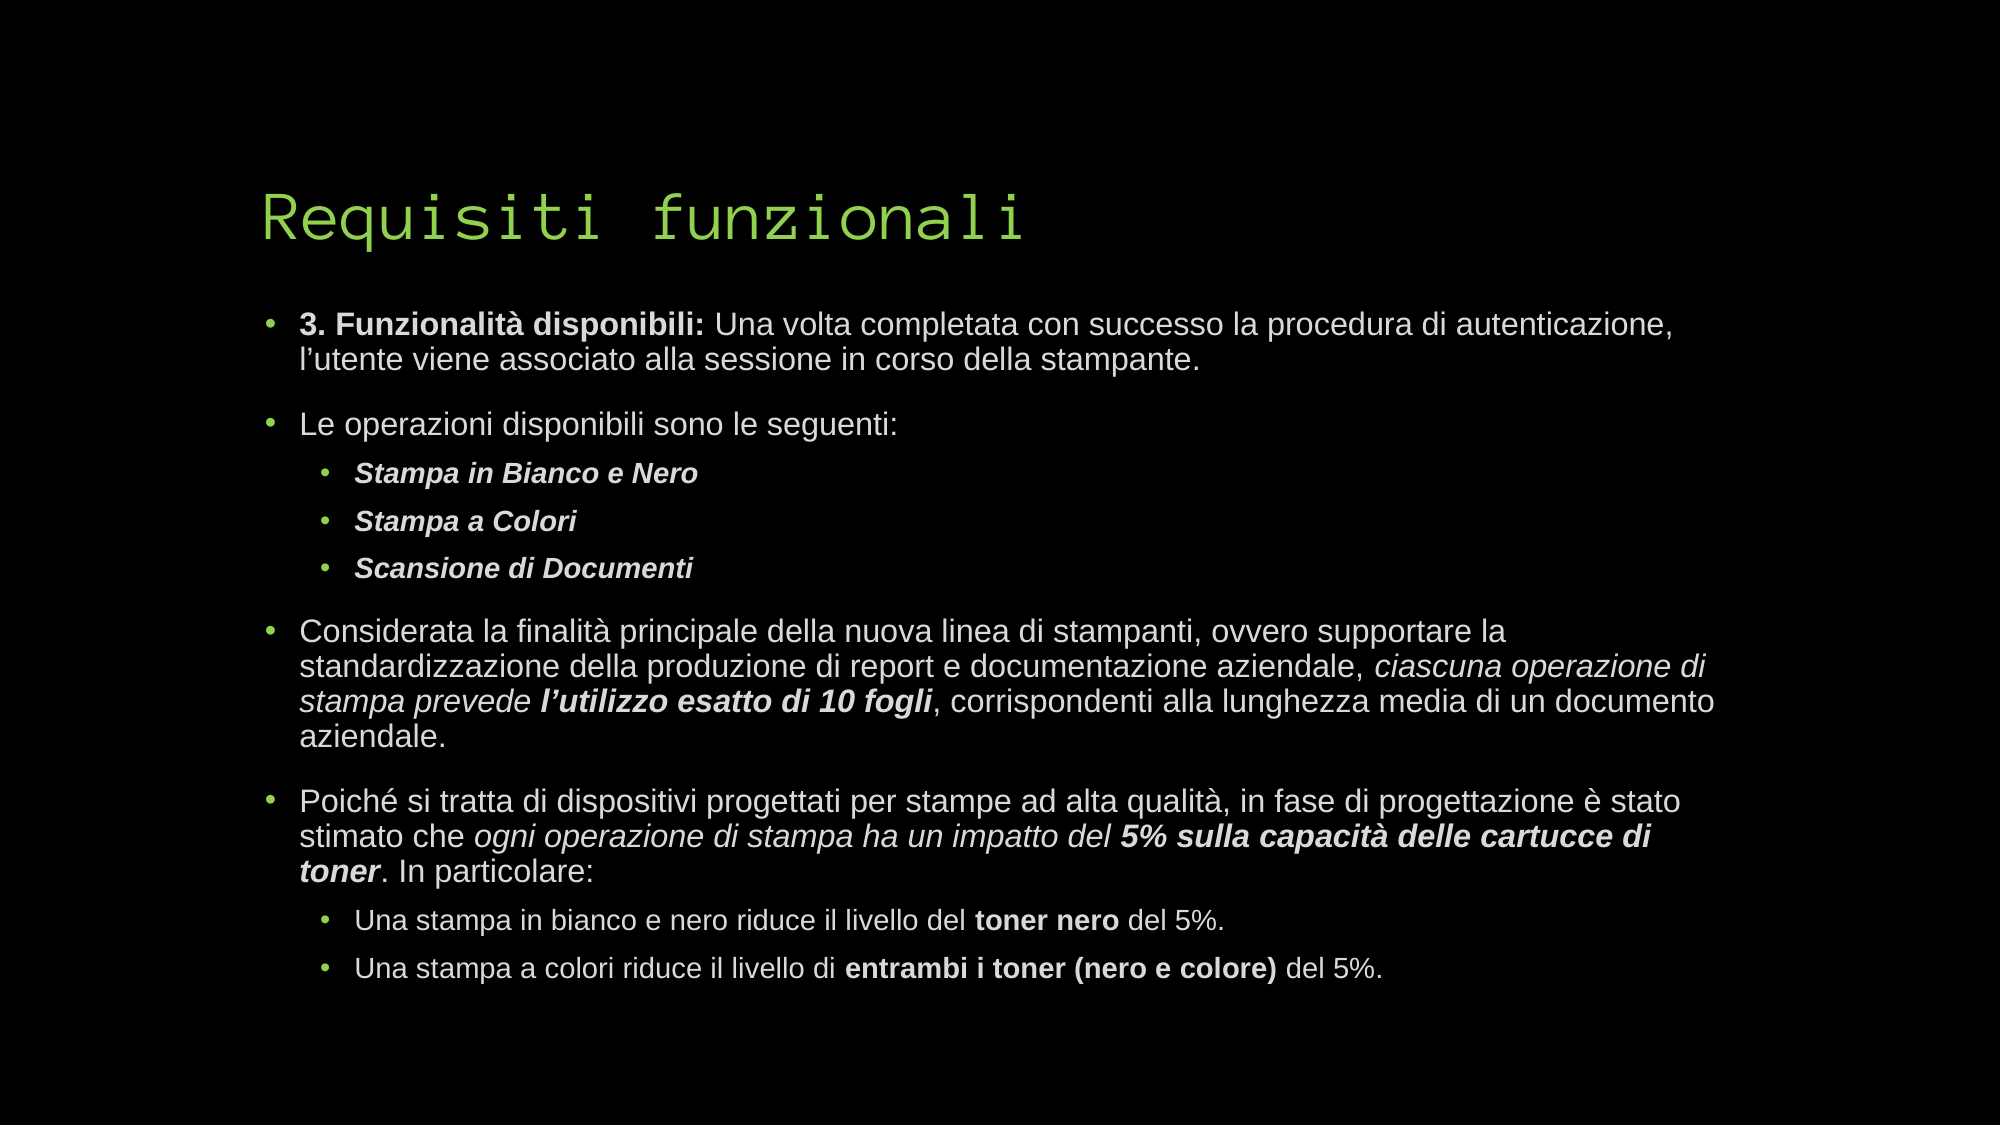

# Requisiti funzionali
3. Funzionalità disponibili: Una volta completata con successo la procedura di autenticazione, l’utente viene associato alla sessione in corso della stampante.
Le operazioni disponibili sono le seguenti:
Stampa in Bianco e Nero
Stampa a Colori
Scansione di Documenti
Considerata la finalità principale della nuova linea di stampanti, ovvero supportare la standardizzazione della produzione di report e documentazione aziendale, ciascuna operazione di stampa prevede l’utilizzo esatto di 10 fogli, corrispondenti alla lunghezza media di un documento aziendale.
Poiché si tratta di dispositivi progettati per stampe ad alta qualità, in fase di progettazione è stato stimato che ogni operazione di stampa ha un impatto del 5% sulla capacità delle cartucce di toner. In particolare:
Una stampa in bianco e nero riduce il livello del toner nero del 5%.
Una stampa a colori riduce il livello di entrambi i toner (nero e colore) del 5%.